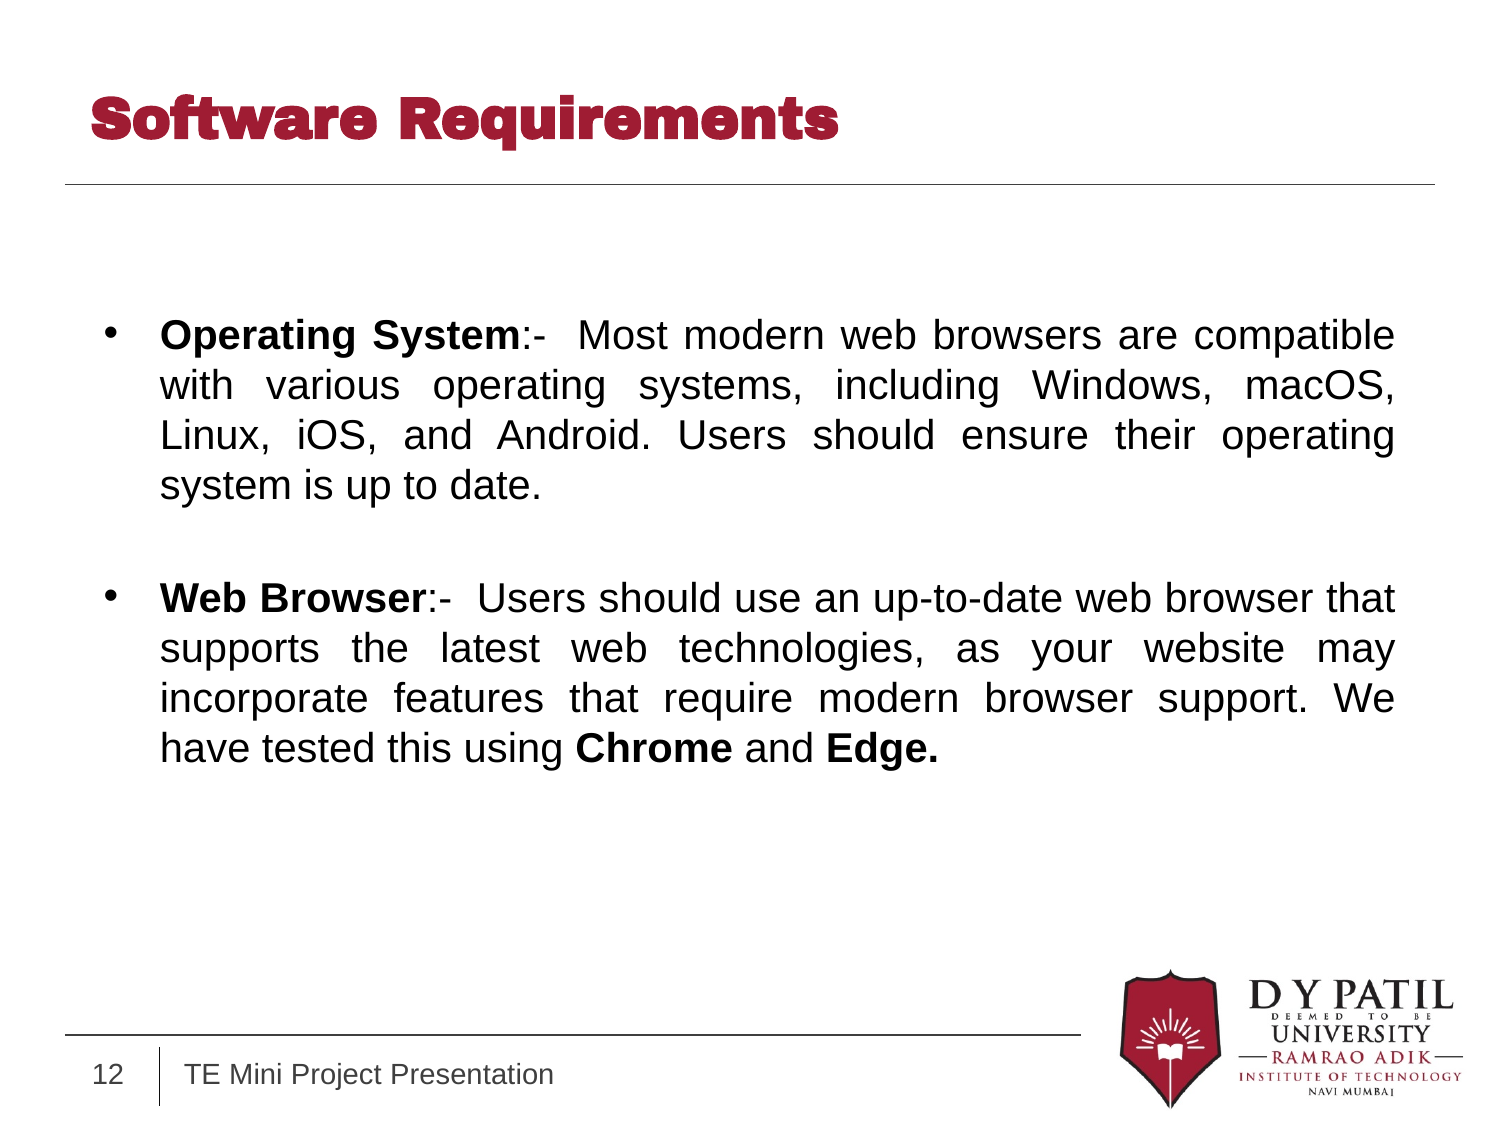

# Software Requirements

Operating System:-  Most modern web browsers are compatible with various operating systems, including Windows, macOS, Linux, iOS, and Android. Users should ensure their operating system is up to date.

Web Browser:-  Users should use an up-to-date web browser that supports the latest web technologies, as your website may incorporate features that require modern browser support. We have tested this using Chrome and Edge.
12
TE Mini Project Presentation